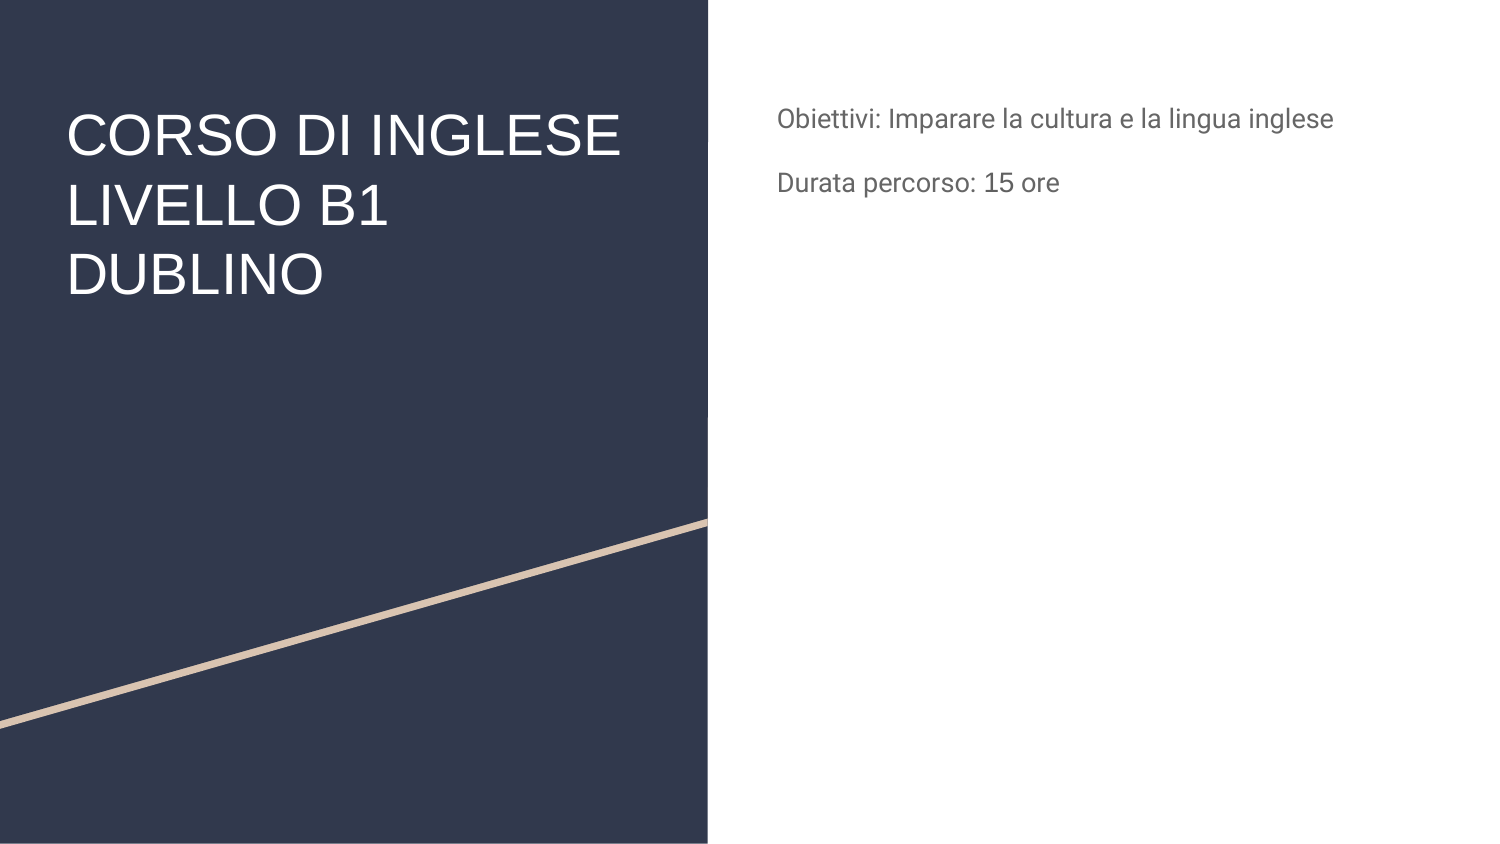

# CORSO DI INGLESE LIVELLO B1 DUBLINO
Obiettivi: Imparare la cultura e la lingua inglese
Durata percorso: 15 ore